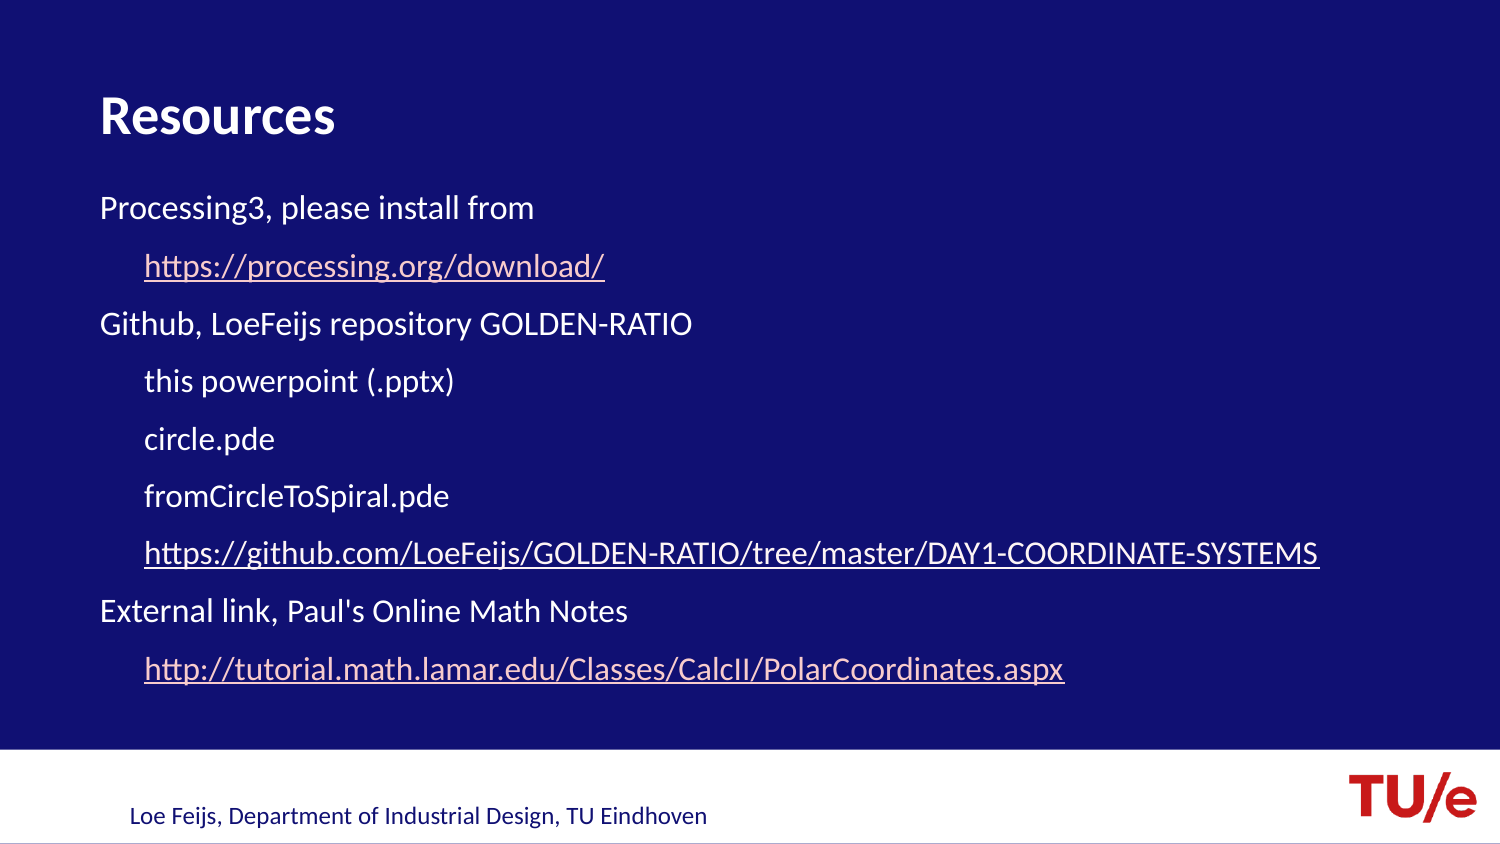

# Resources
Processing3, please install from
https://processing.org/download/
Github, LoeFeijs repository GOLDEN-RATIO
this powerpoint (.pptx)
circle.pde
fromCircleToSpiral.pde
https://github.com/LoeFeijs/GOLDEN-RATIO/tree/master/DAY1-COORDINATE-SYSTEMS
External link, Paul's Online Math Notes
http://tutorial.math.lamar.edu/Classes/CalcII/PolarCoordinates.aspx
Loe Feijs, Department of Industrial Design, TU Eindhoven